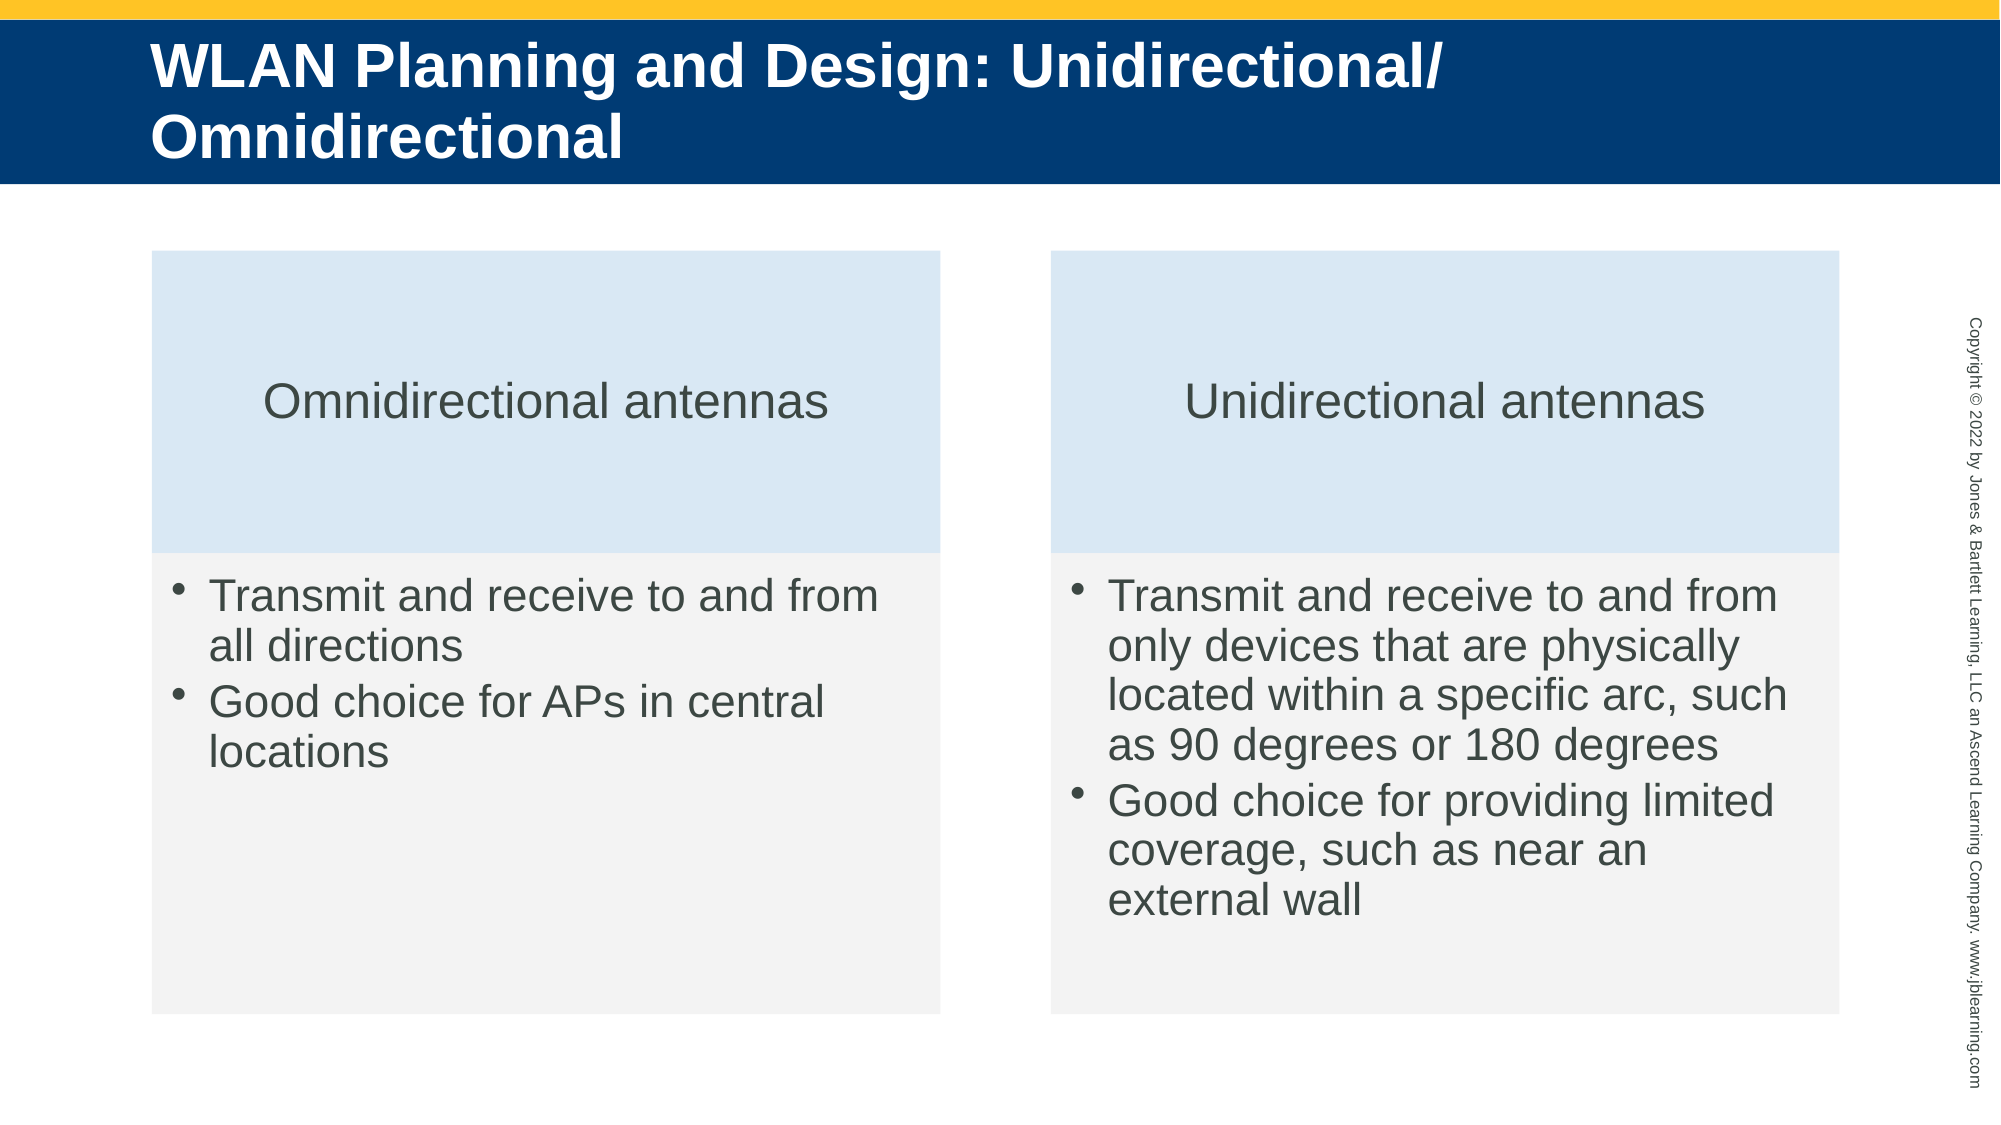

# WLAN Planning and Design: Unidirectional/ Omnidirectional
Omnidirectional antennas
Transmit and receive to and from all directions
Good choice for APs in central locations
Unidirectional antennas
Transmit and receive to and from only devices that are physically located within a specific arc, such as 90 degrees or 180 degrees
Good choice for providing limited coverage, such as near an external wall